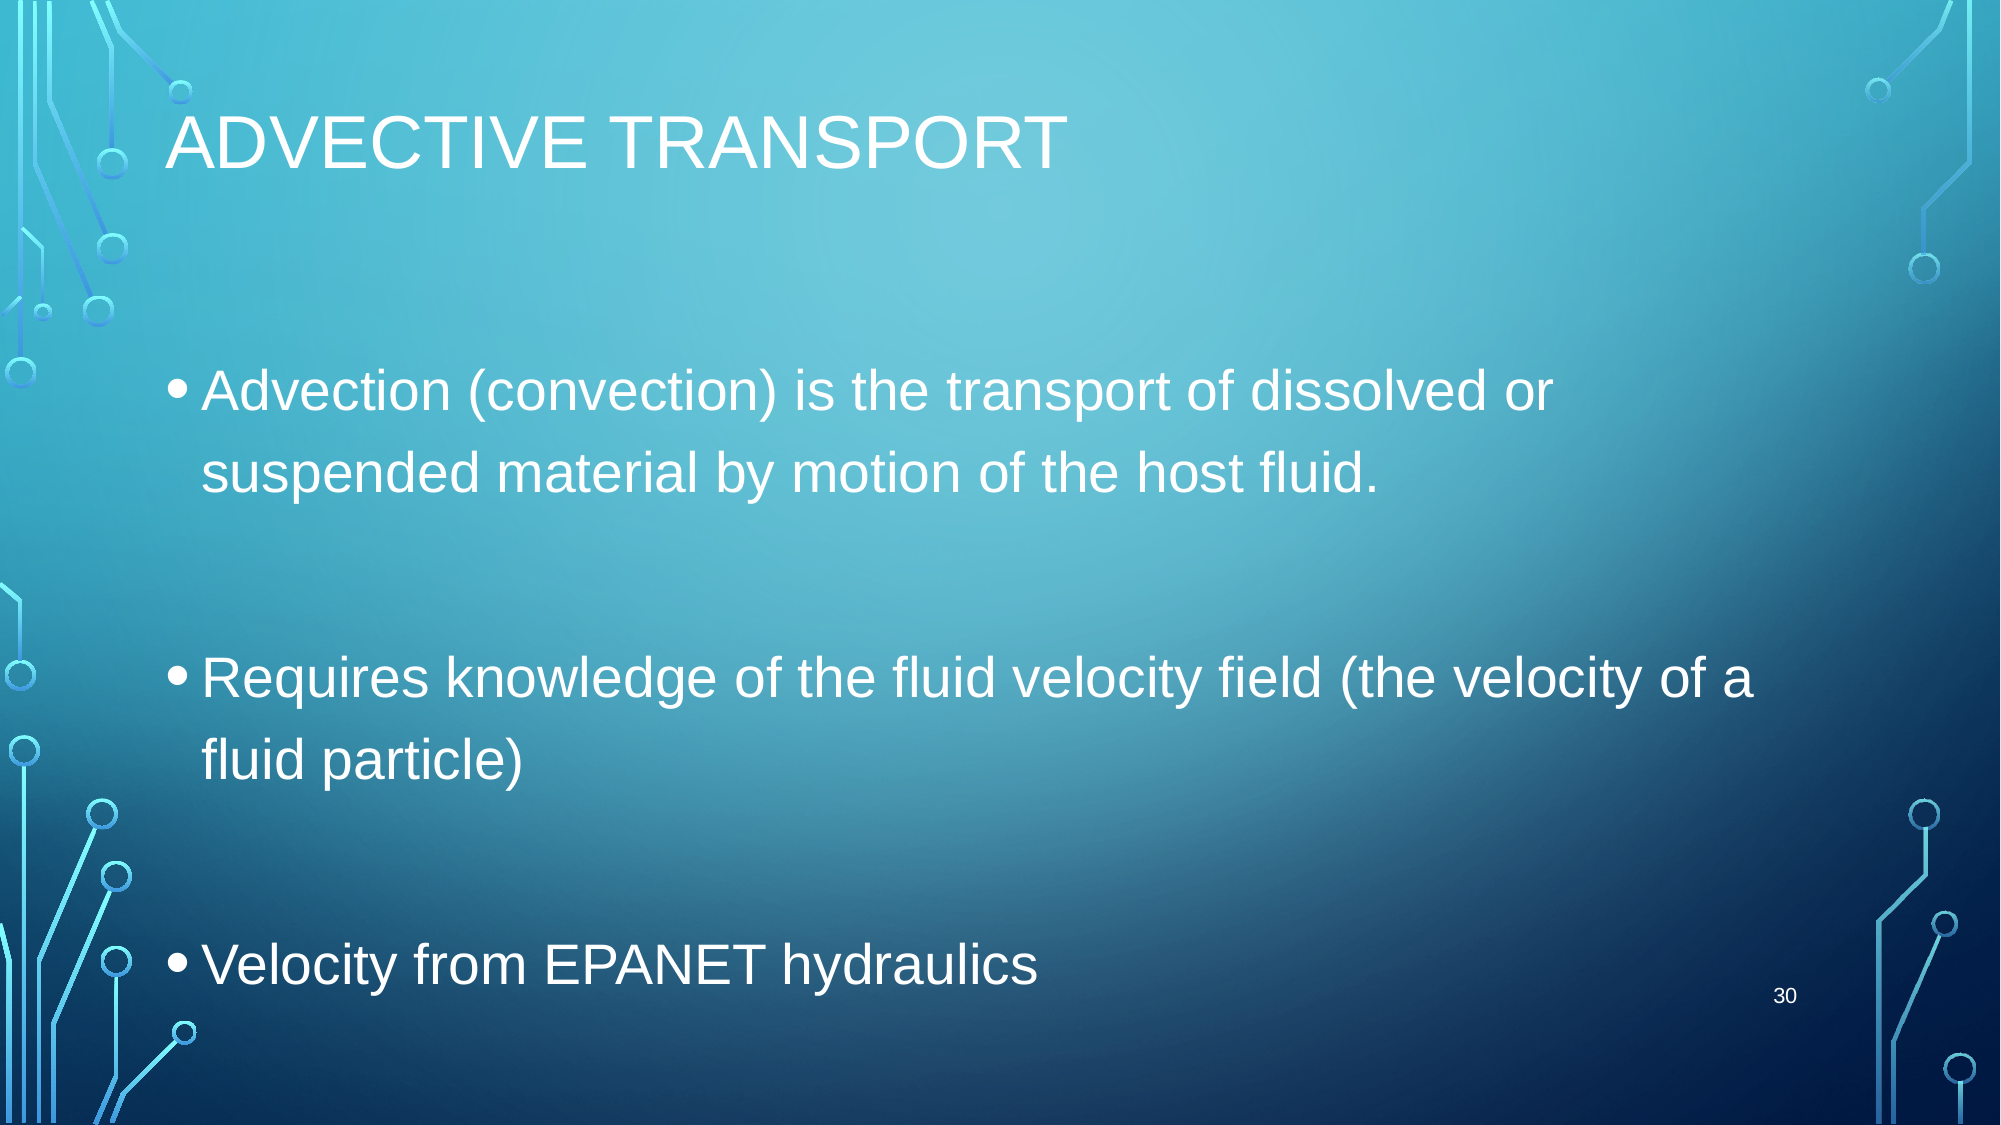

# Advective Transport
Advection (convection) is the transport of dissolved or suspended material by motion of the host fluid.

Requires knowledge of the fluid velocity field (the velocity of a fluid particle)

Velocity from EPANET hydraulics
30